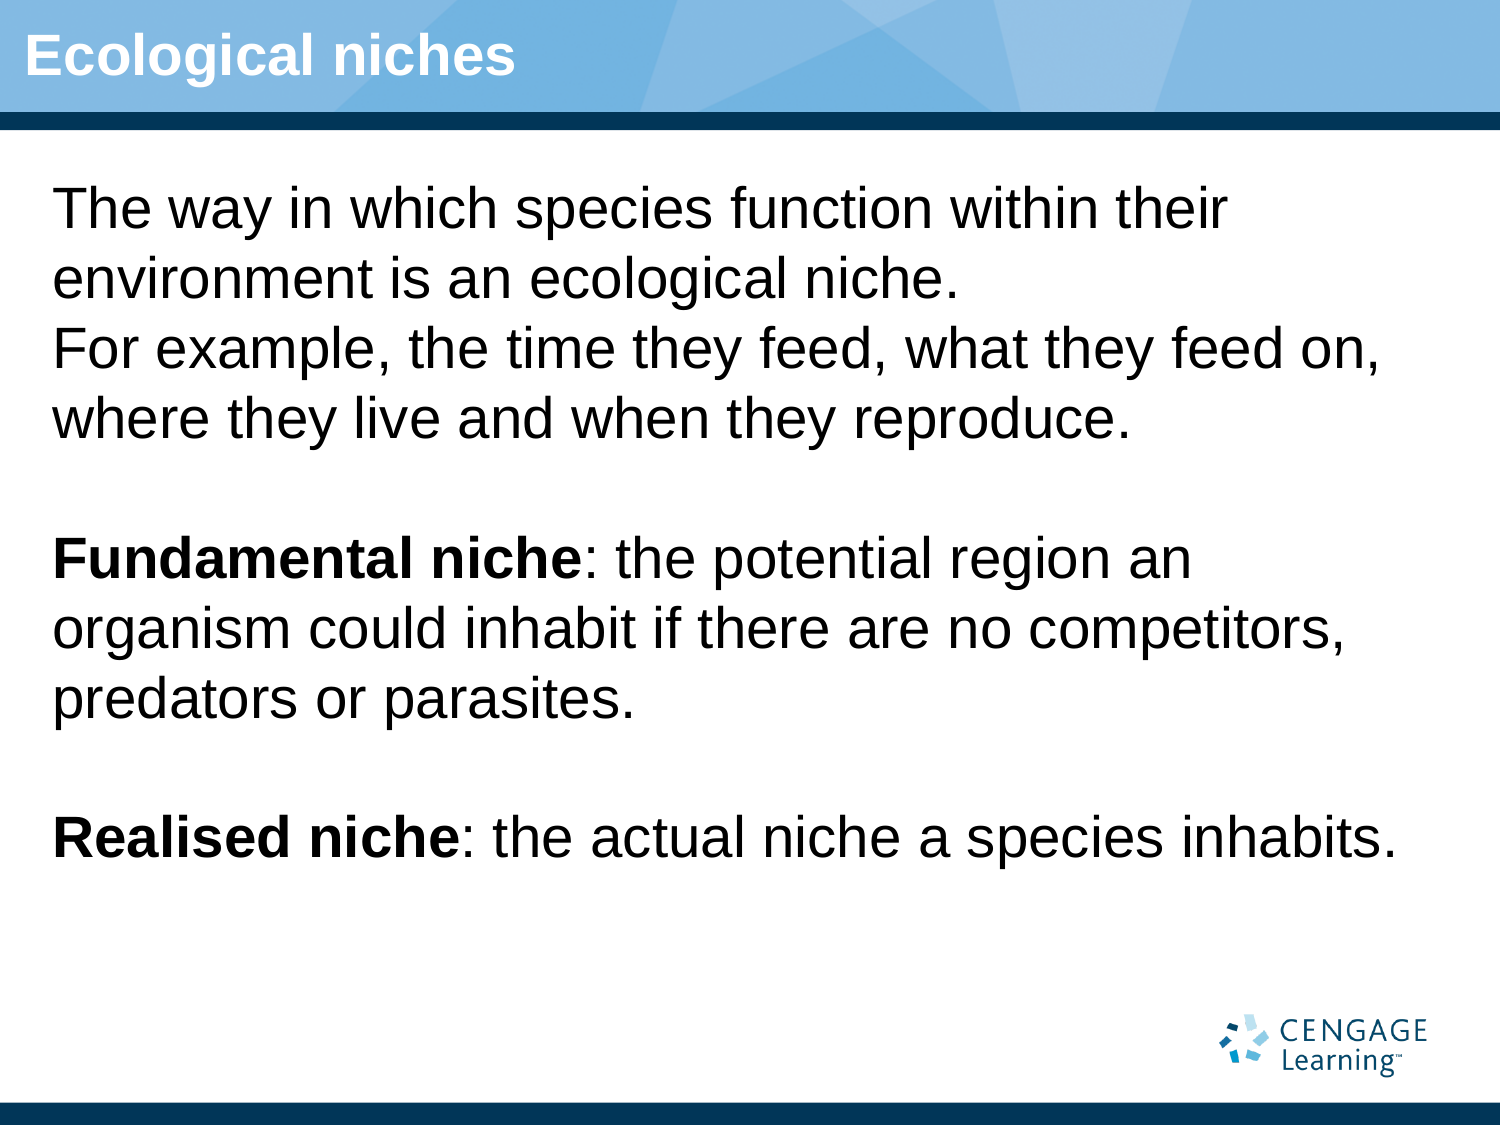

# Ecological niches
The way in which species function within their environment is an ecological niche.
For example, the time they feed, what they feed on, where they live and when they reproduce.

Fundamental niche: the potential region an organism could inhabit if there are no competitors, predators or parasites.

Realised niche: the actual niche a species inhabits.